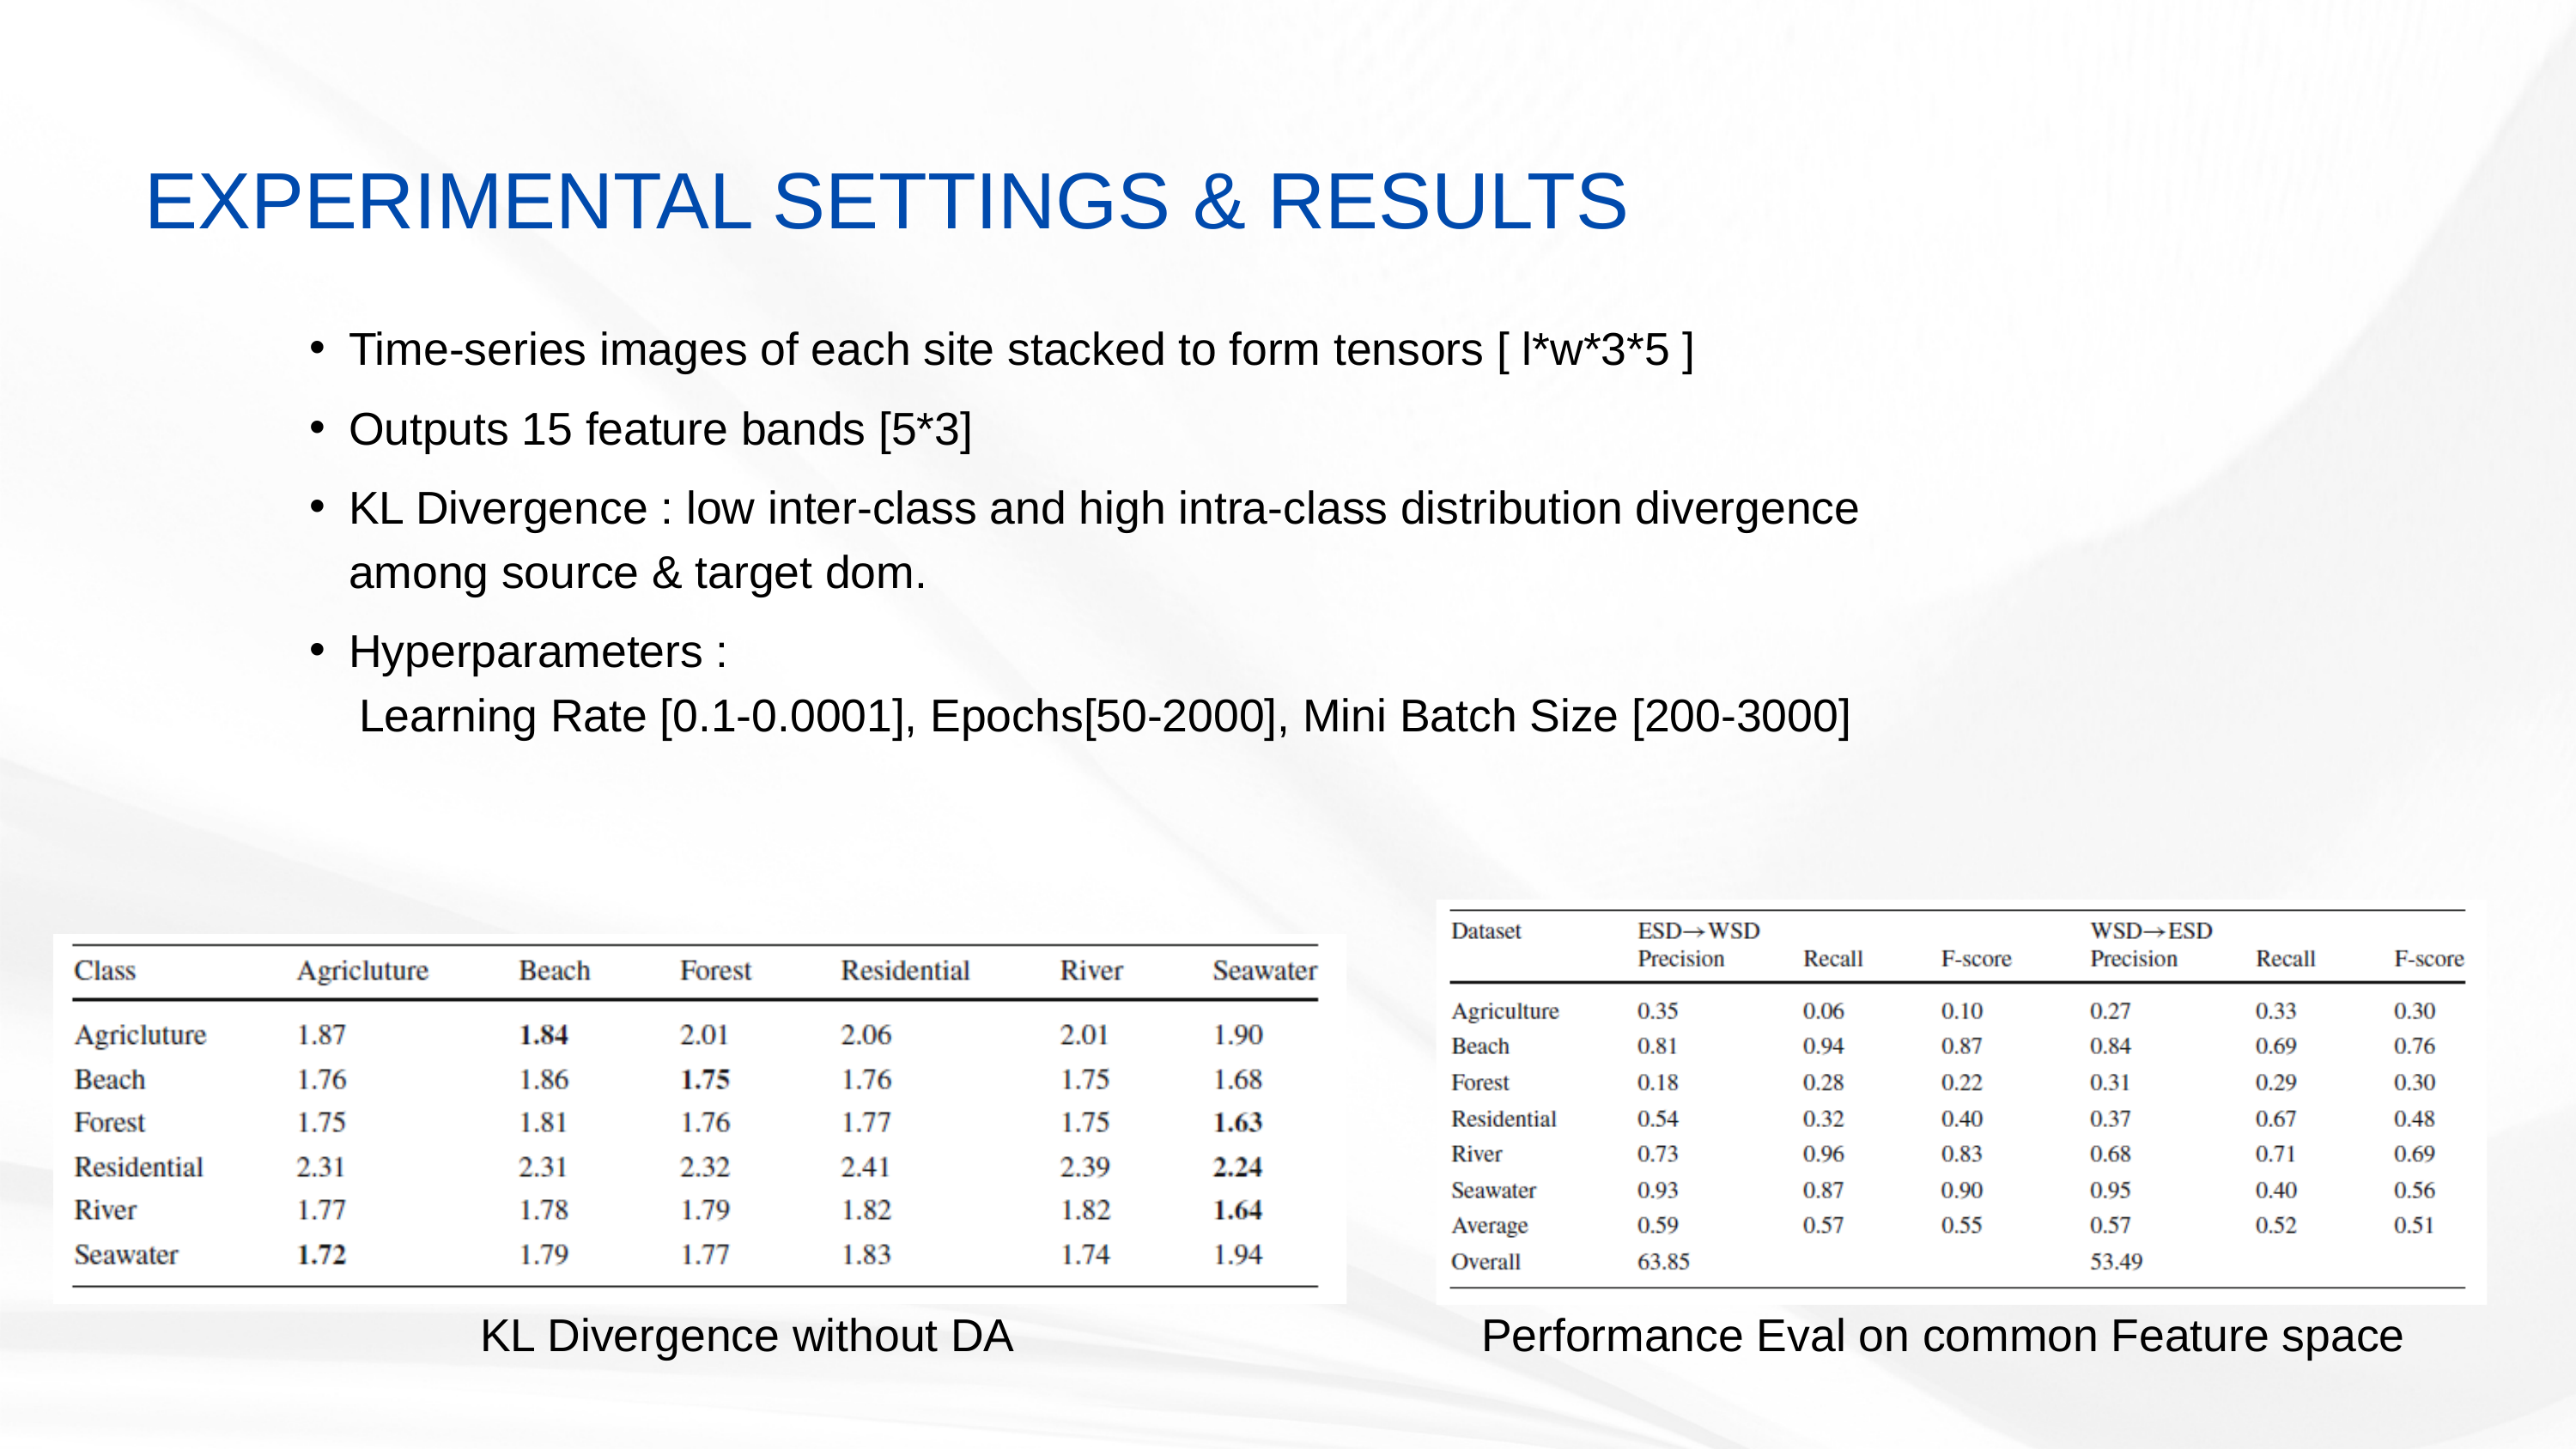

EXPERIMENTAL SETTINGS & RESULTS
Time-series images of each site stacked to form tensors [ l*w*3*5 ]

Outputs 15 feature bands [5*3]

KL Divergence : low inter-class and high intra-class distribution divergence among source & target dom.

Hyperparameters :
       Learning Rate [0.1-0.0001], Epochs[50-2000], Mini Batch Size [200-3000]

KL Divergence without DA
Performance Eval on common Feature space